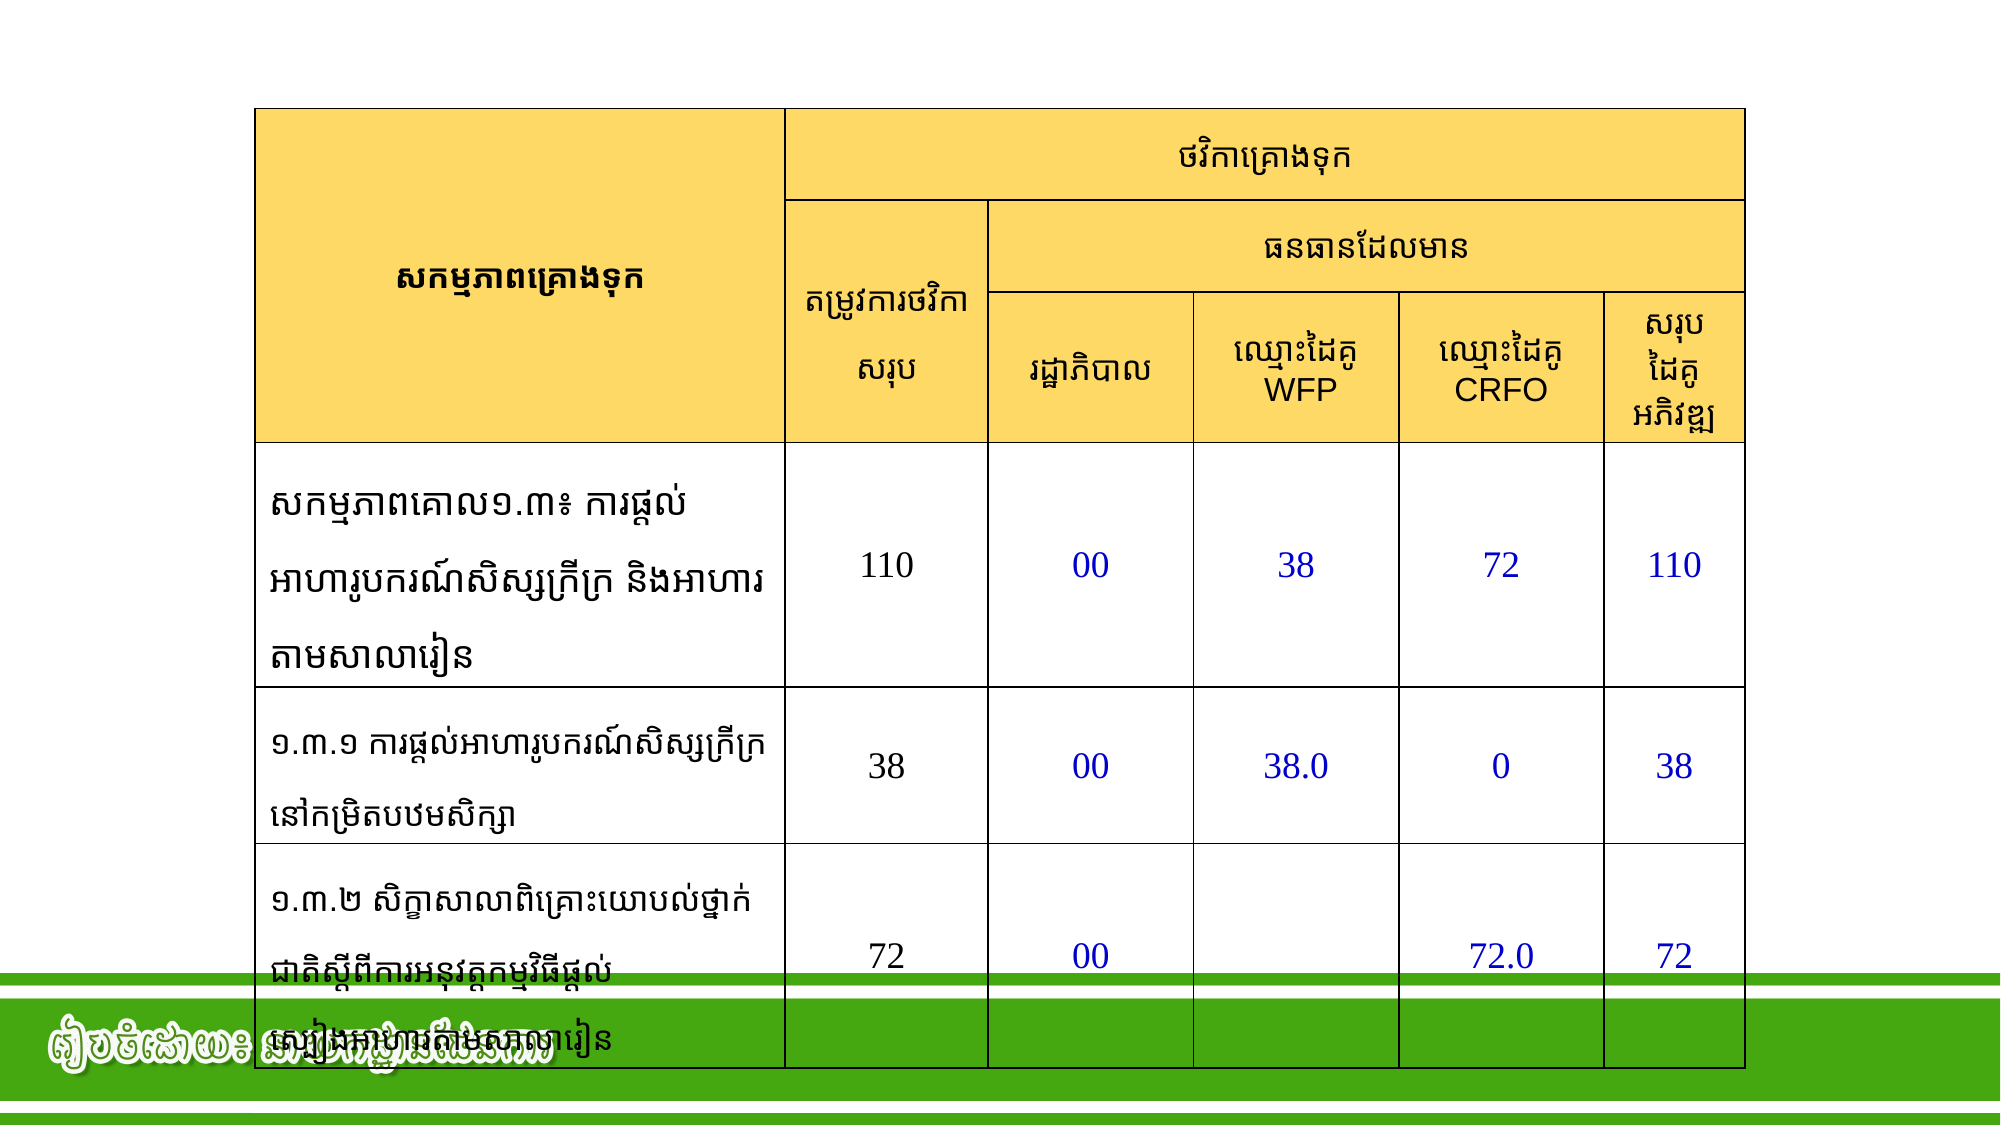

| សកម្មភាពគ្រោងទុក | ថវិកាគ្រោងទុក |  |  |  |  |
| --- | --- | --- | --- | --- | --- |
|  | តម្រូវការថវិកាសរុប | ធនធានដែលមាន |  |  |  |
|  |  | រដ្ឋាភិបាល | ឈ្មោះដៃគូ WFP | ឈ្មោះដៃគូ CRFO | សរុបដៃគូអភិវឌ្ឍ |
| សកម្មភាពគោល១.៣៖ ការផ្តល់អាហារូបករណ៍សិស្សក្រីក្រ និងអាហារតាមសាលារៀន | 110 | 00 | 38 | 72 | 110 |
| ១.៣.១ ការផ្តល់អាហារូបករណ៍សិស្សក្រីក្រនៅកម្រិតបឋមសិក្សា | 38 | 00 | 38.0 | 0 | 38 |
| ១.៣.២ សិក្ខាសាលាពិគ្រោះយោបល់ថ្នាក់ជាតិស្តីពីការអនុវត្តកម្មវិធីផ្តល់ស្បៀងអាហារតាមសាលារៀន | 72 | 00 |  | 72.0 | 72 |